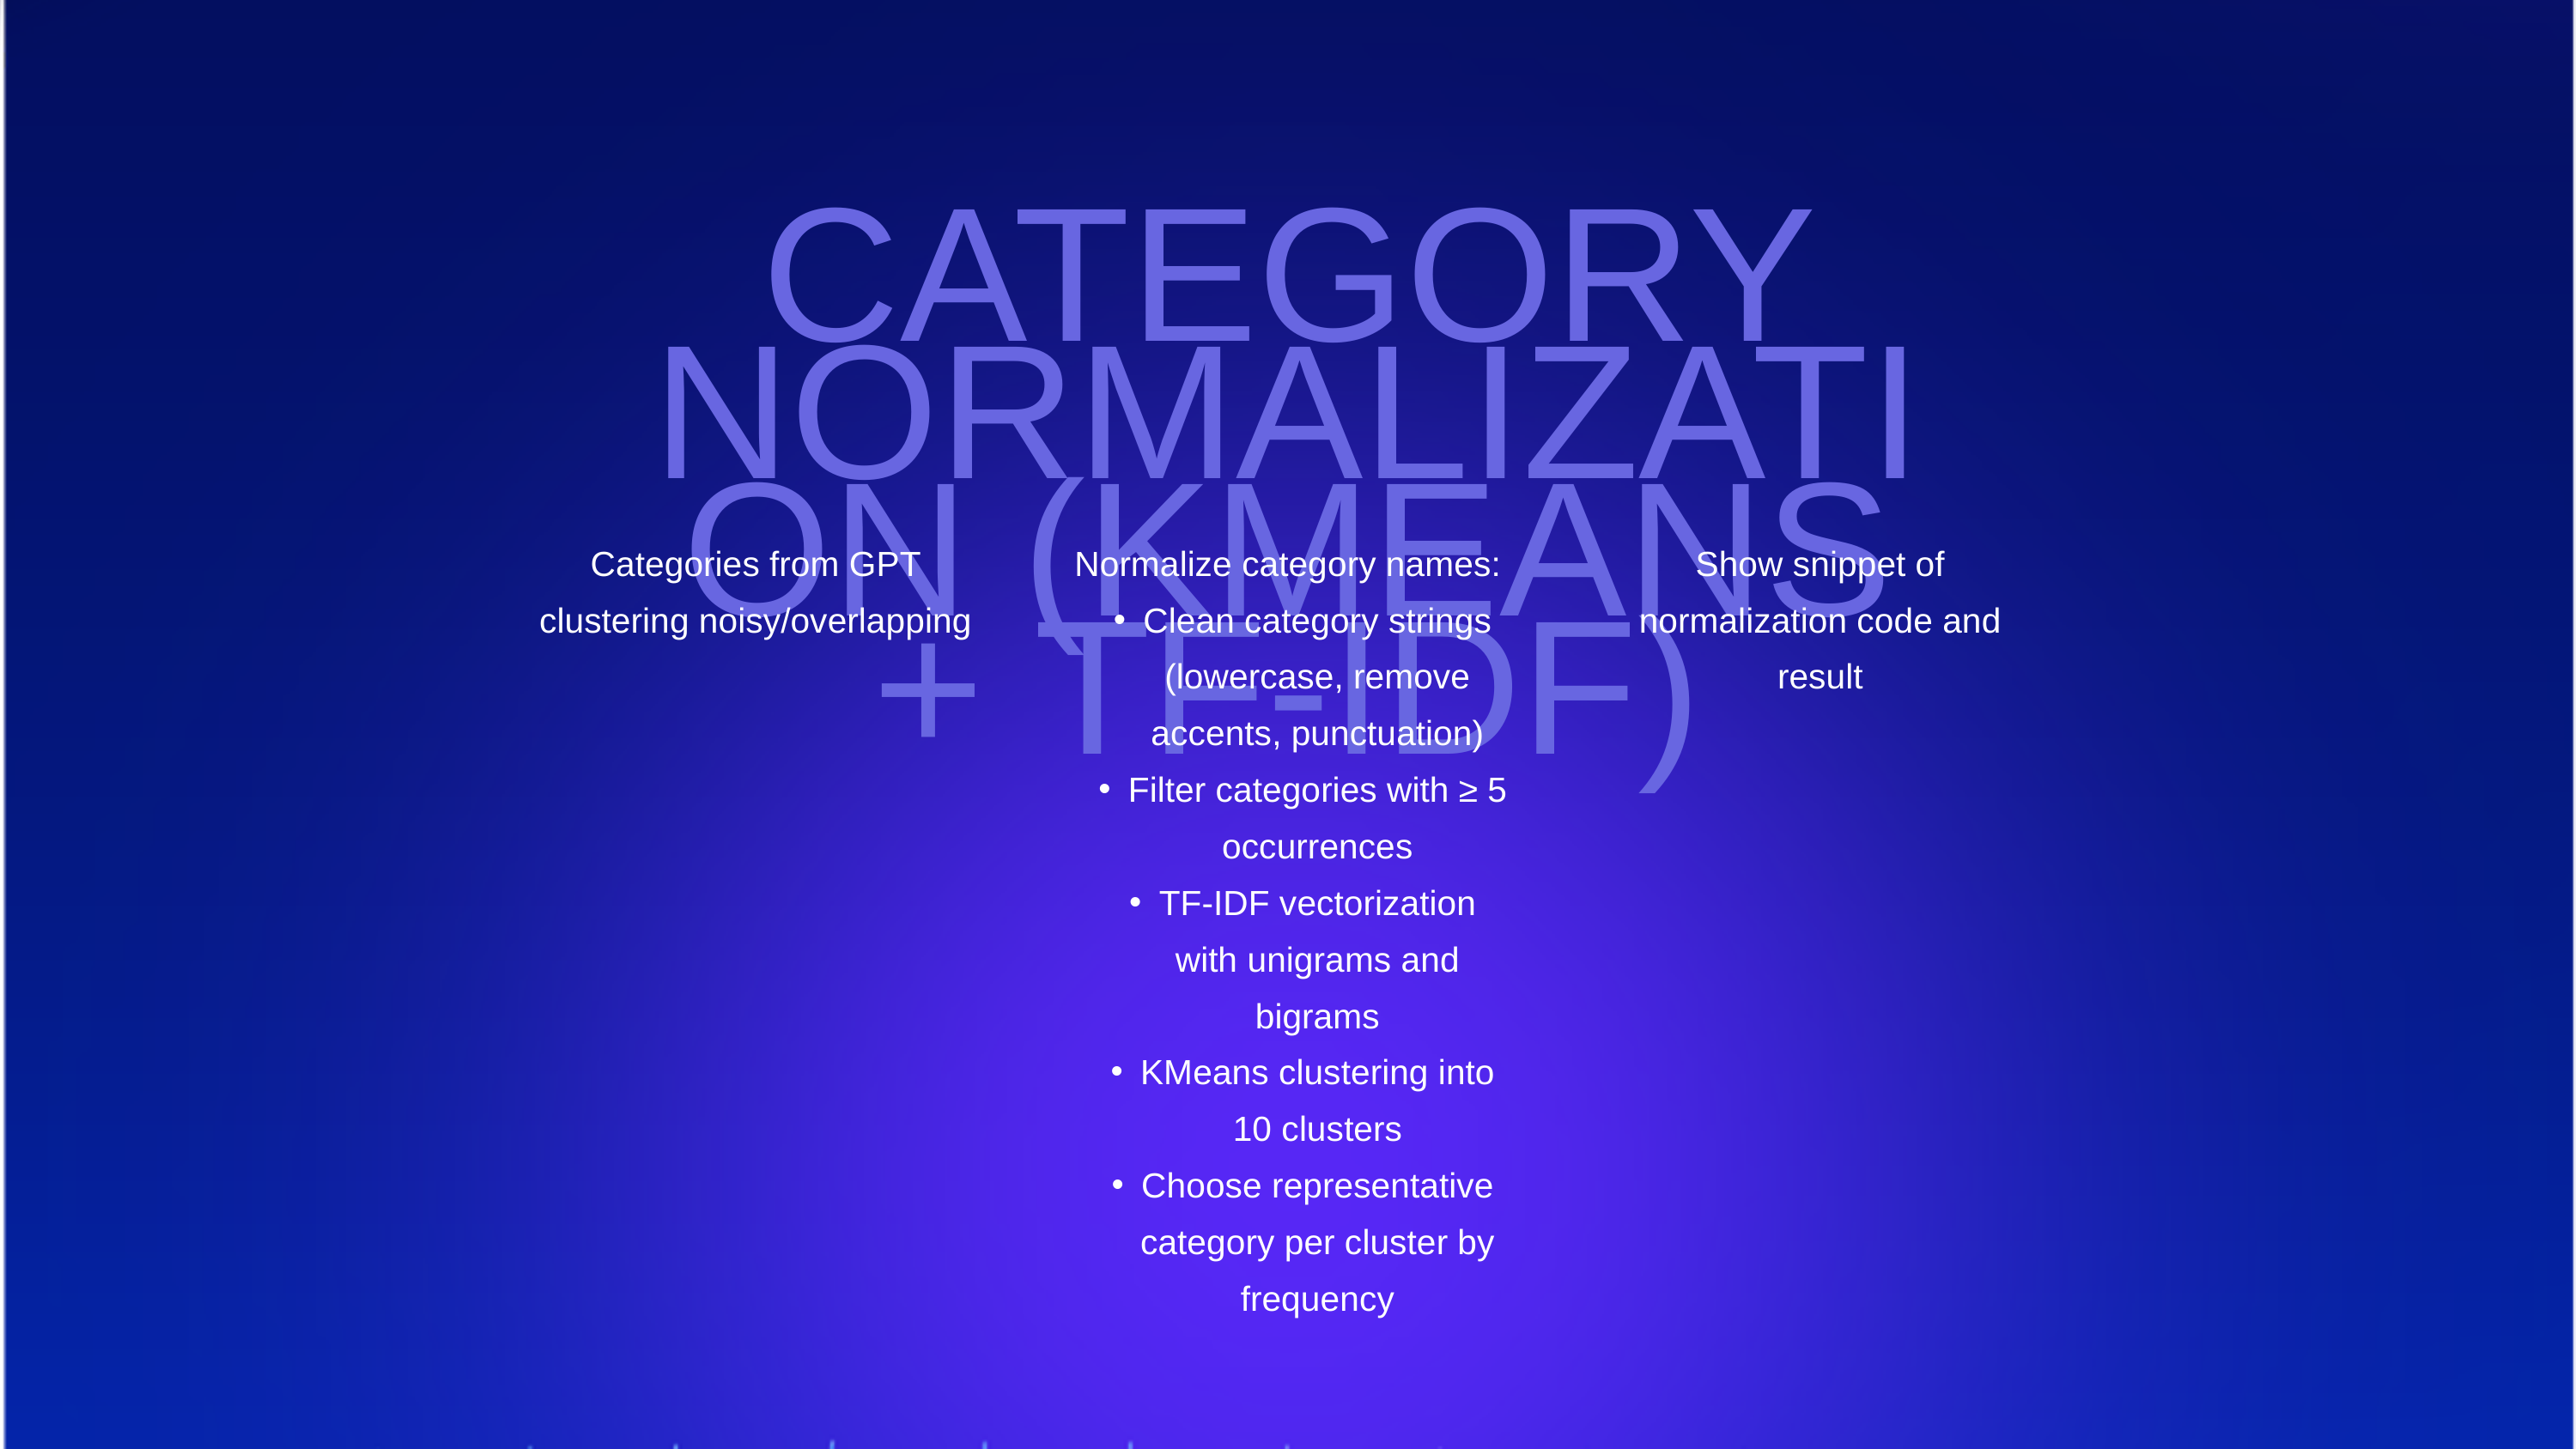

CATEGORY NORMALIZATION (KMEANS + TF-IDF)
Categories from GPT clustering noisy/overlapping
Normalize category names:
Clean category strings (lowercase, remove accents, punctuation)
Filter categories with ≥ 5 occurrences
TF-IDF vectorization with unigrams and bigrams
KMeans clustering into 10 clusters
Choose representative category per cluster by frequency

Show snippet of normalization code and result